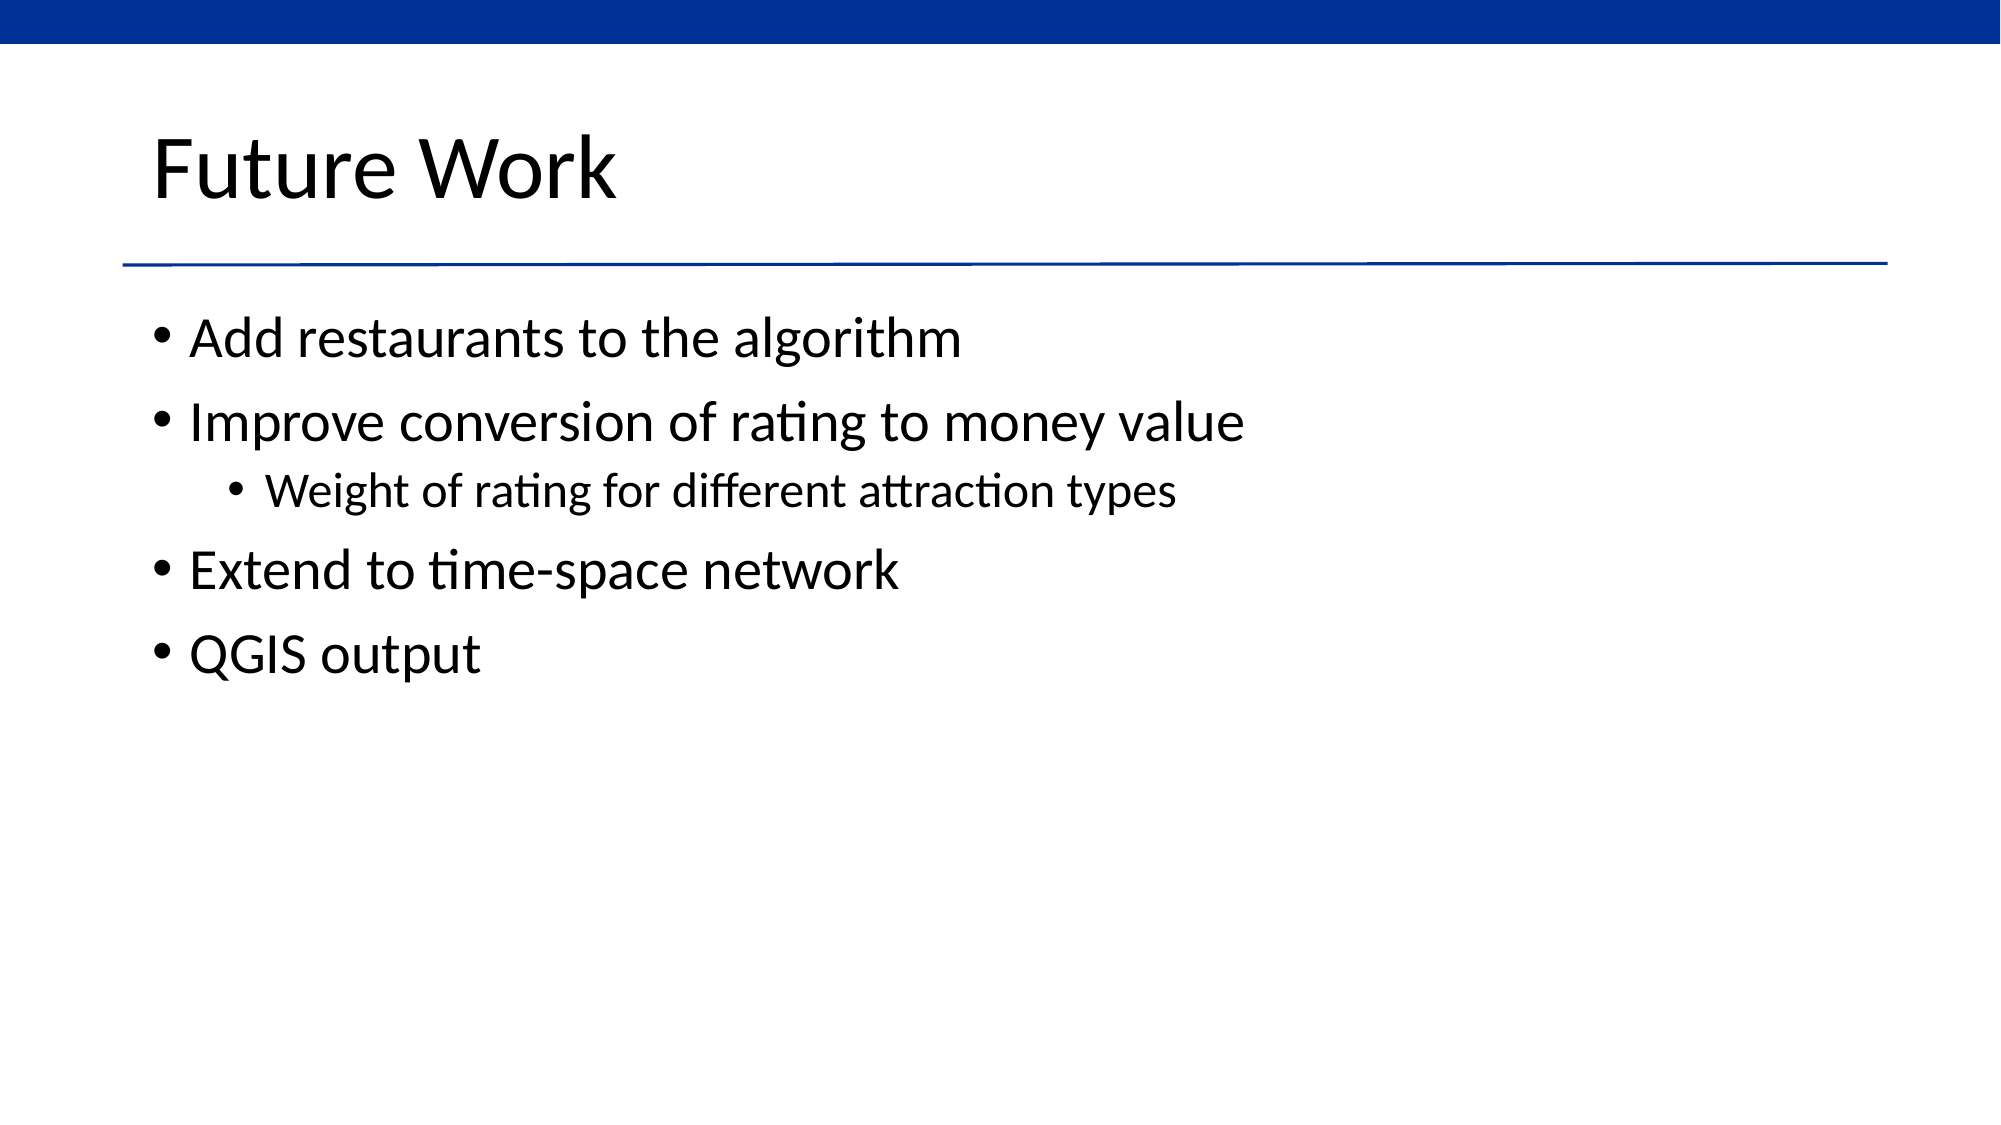

# Future Work
Add restaurants to the algorithm
Improve conversion of rating to money value
Weight of rating for different attraction types
Extend to time-space network
QGIS output